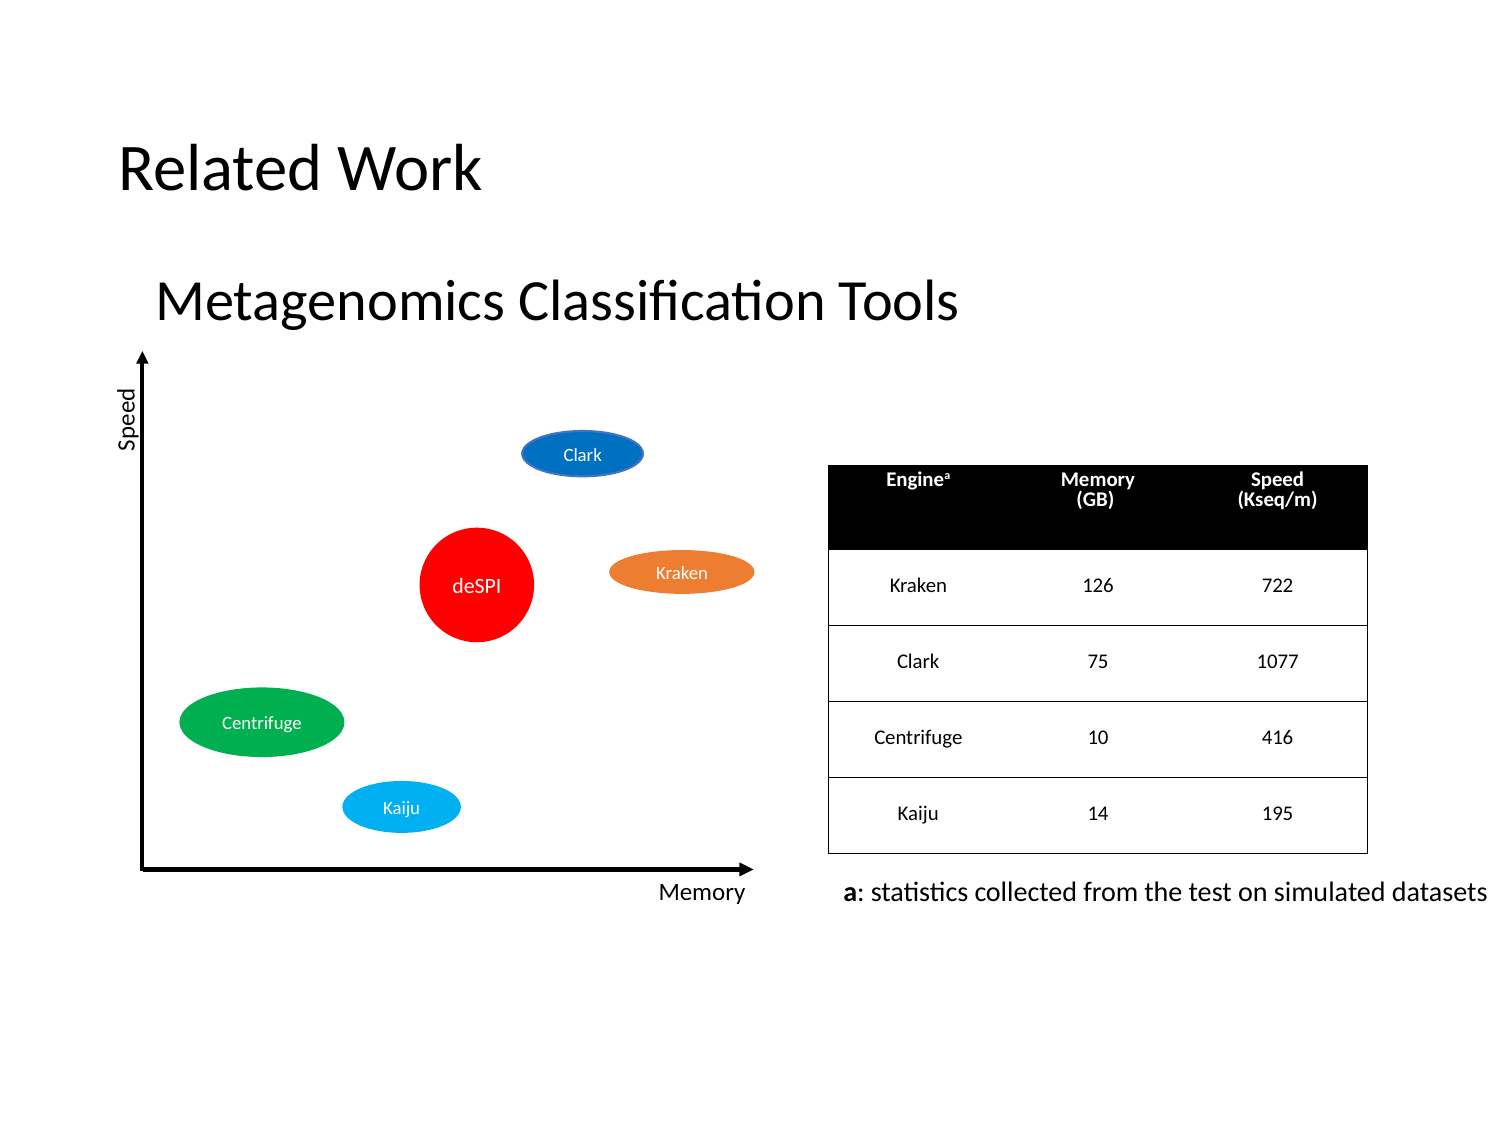

# Related Work
Metagenomics Classification Tools
Speed
Clark
| Enginea | Memory (GB) | Speed (Kseq/m) |
| --- | --- | --- |
| Kraken | 126 | 722 |
| Clark | 75 | 1077 |
| Centrifuge | 10 | 416 |
| Kaiju | 14 | 195 |
deSPI
Kraken
Centrifuge
Kaiju
a: statistics collected from the test on simulated datasets
Memory